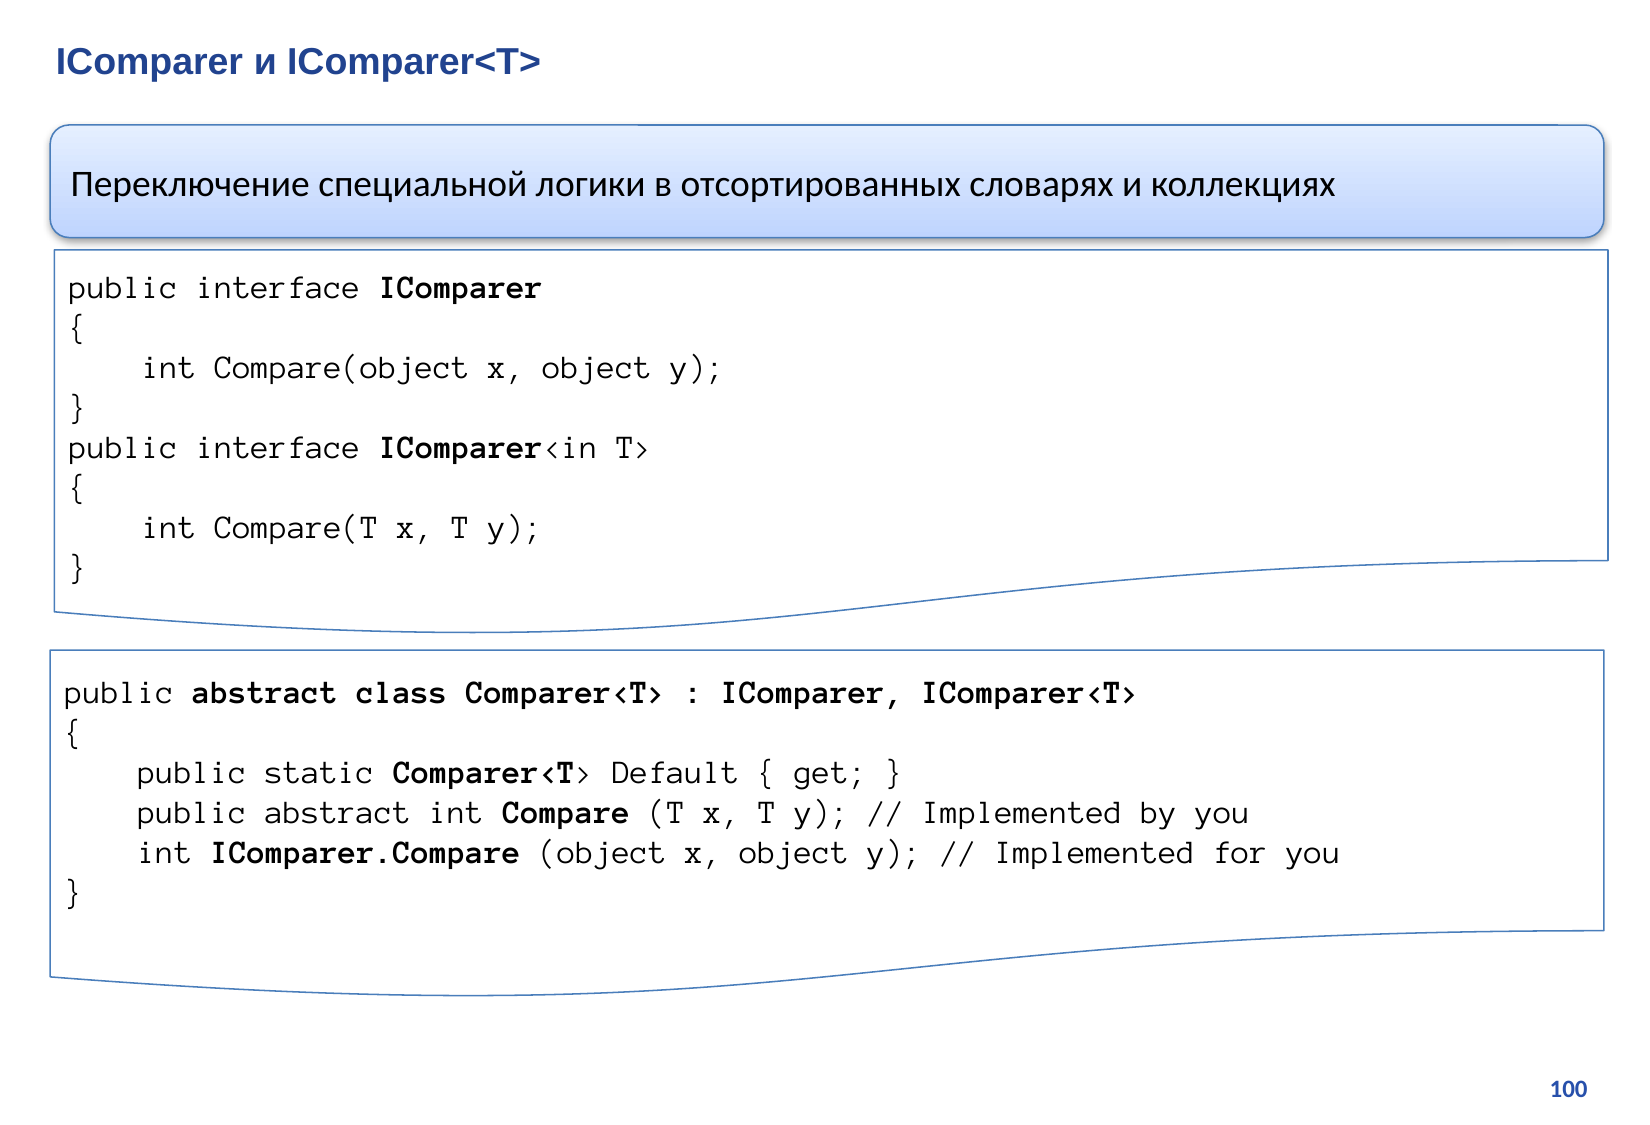

# IComparer и IComparer<T>
Переключение специальной логики в отсортированных словарях и коллекциях

public interface IComparer
{
    int Compare(object x, object y);
}
public interface IComparer<in T>
{
    int Compare(T x, T y);
}
public abstract class Comparer<T> : IComparer, IComparer<T>
{
    public static Comparer<T> Default { get; }
    public abstract int Compare (T x, T y); // Implemented by you
    int IComparer.Compare (object x, object y); // Implemented for you
}